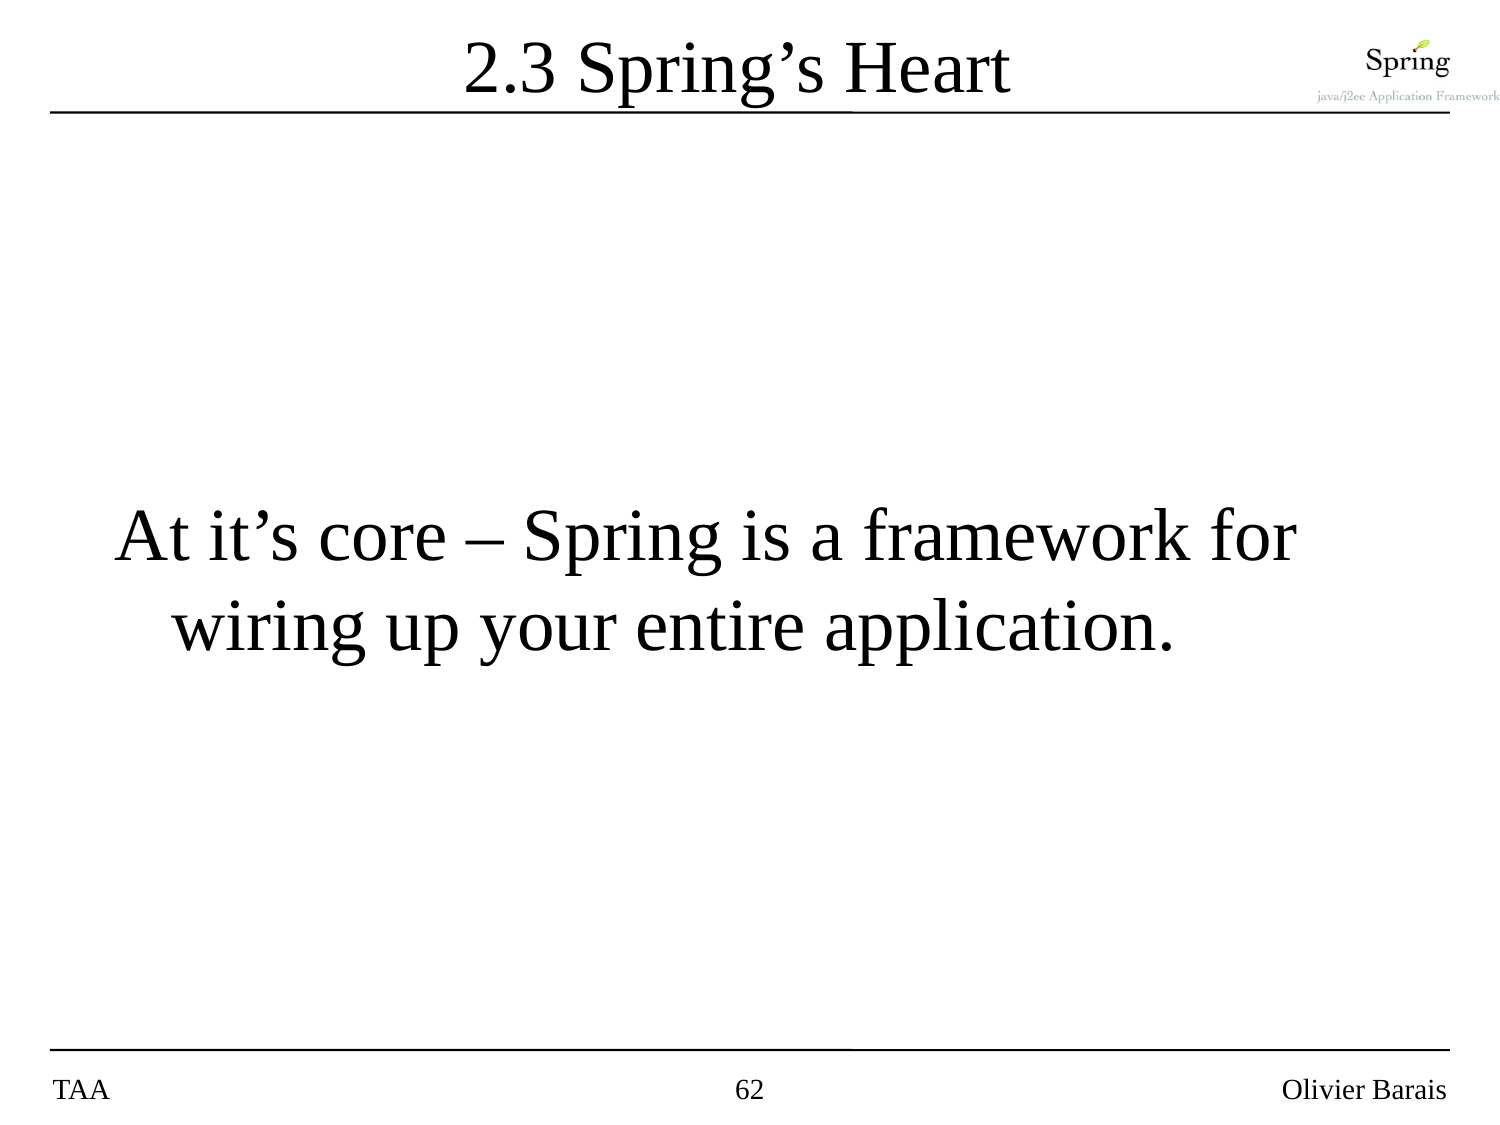

# 2.3 Spring’s Heart

At it’s core – Spring is a framework for wiring up your entire application.
TAA
62
Olivier Barais